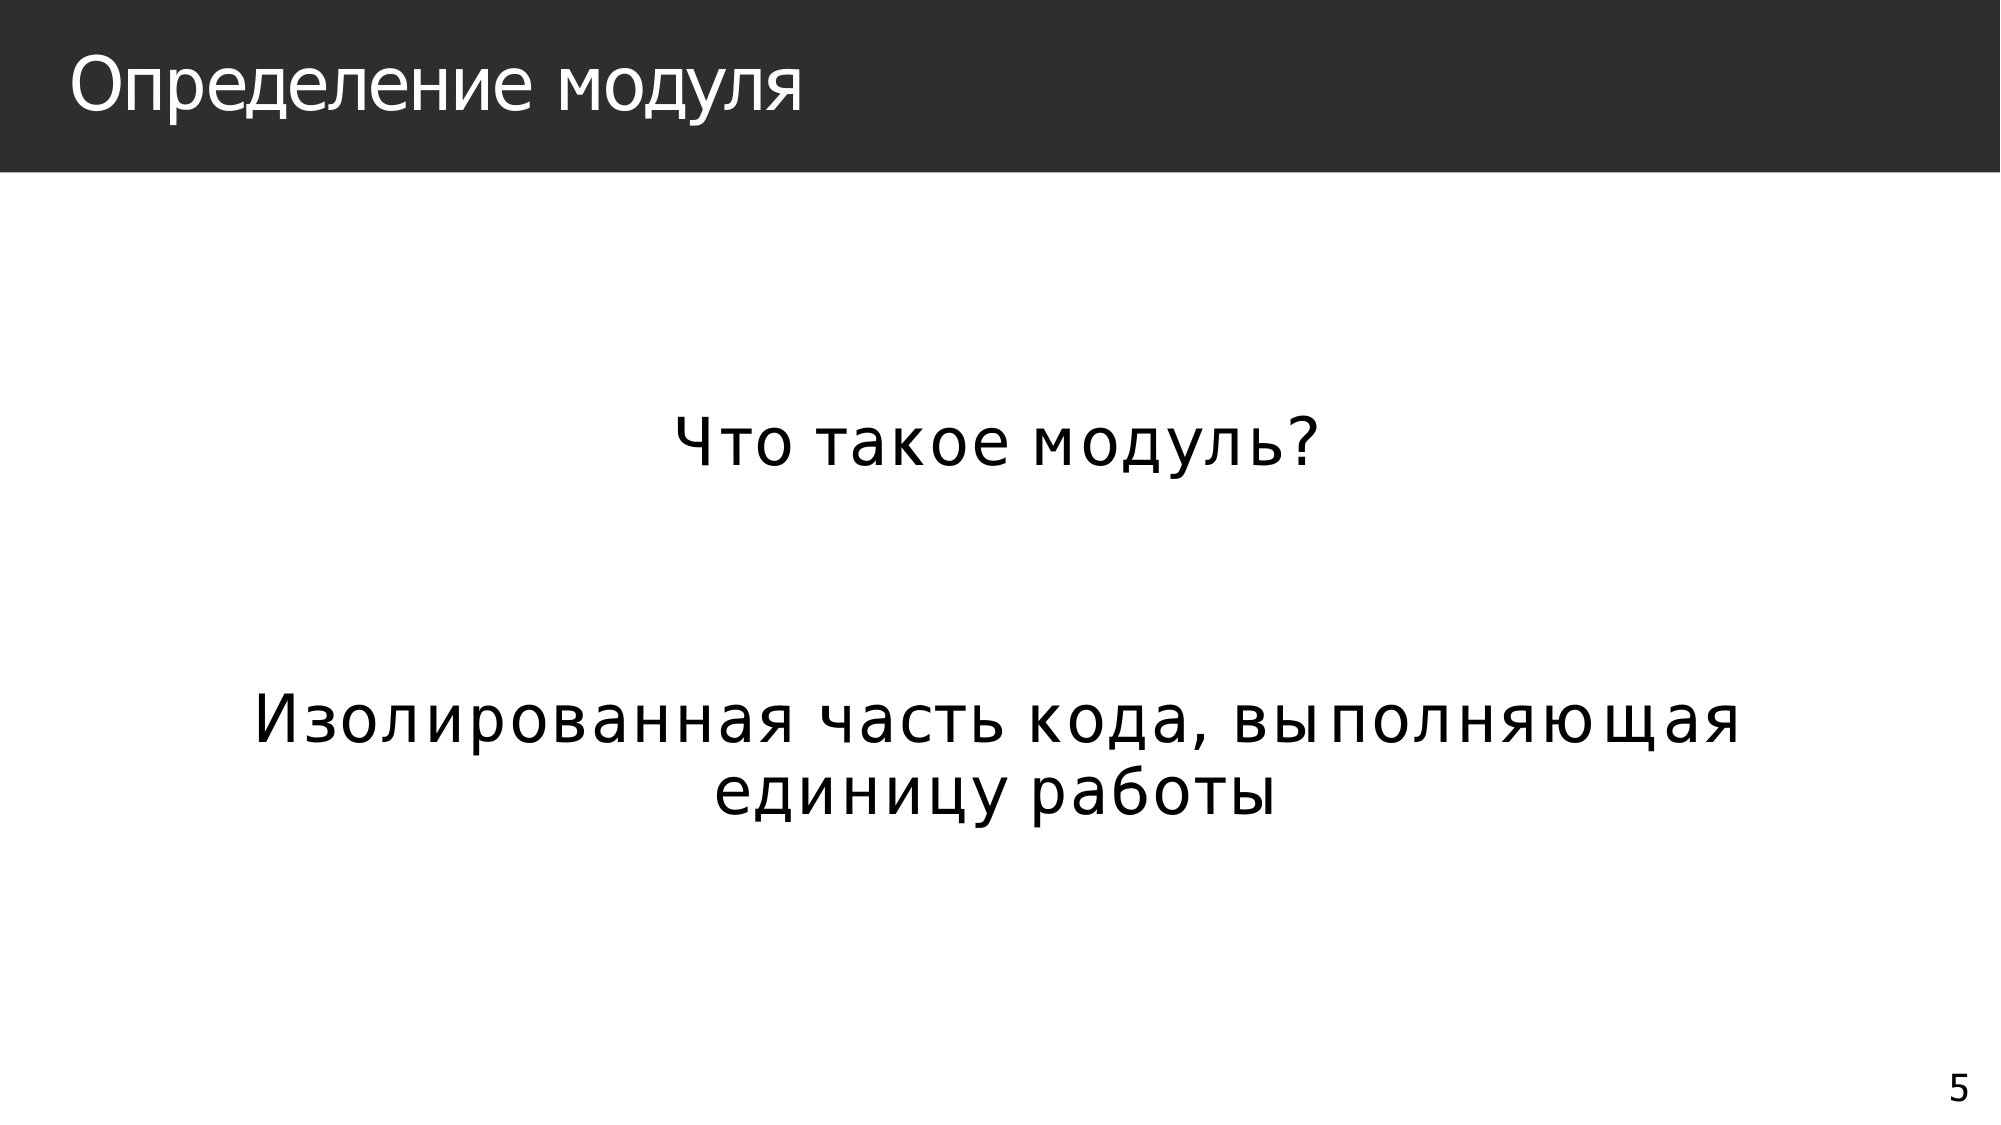

# Определение модуля
Что такое модуль?
Изолированная часть кода, выполняющая единицу работы
5